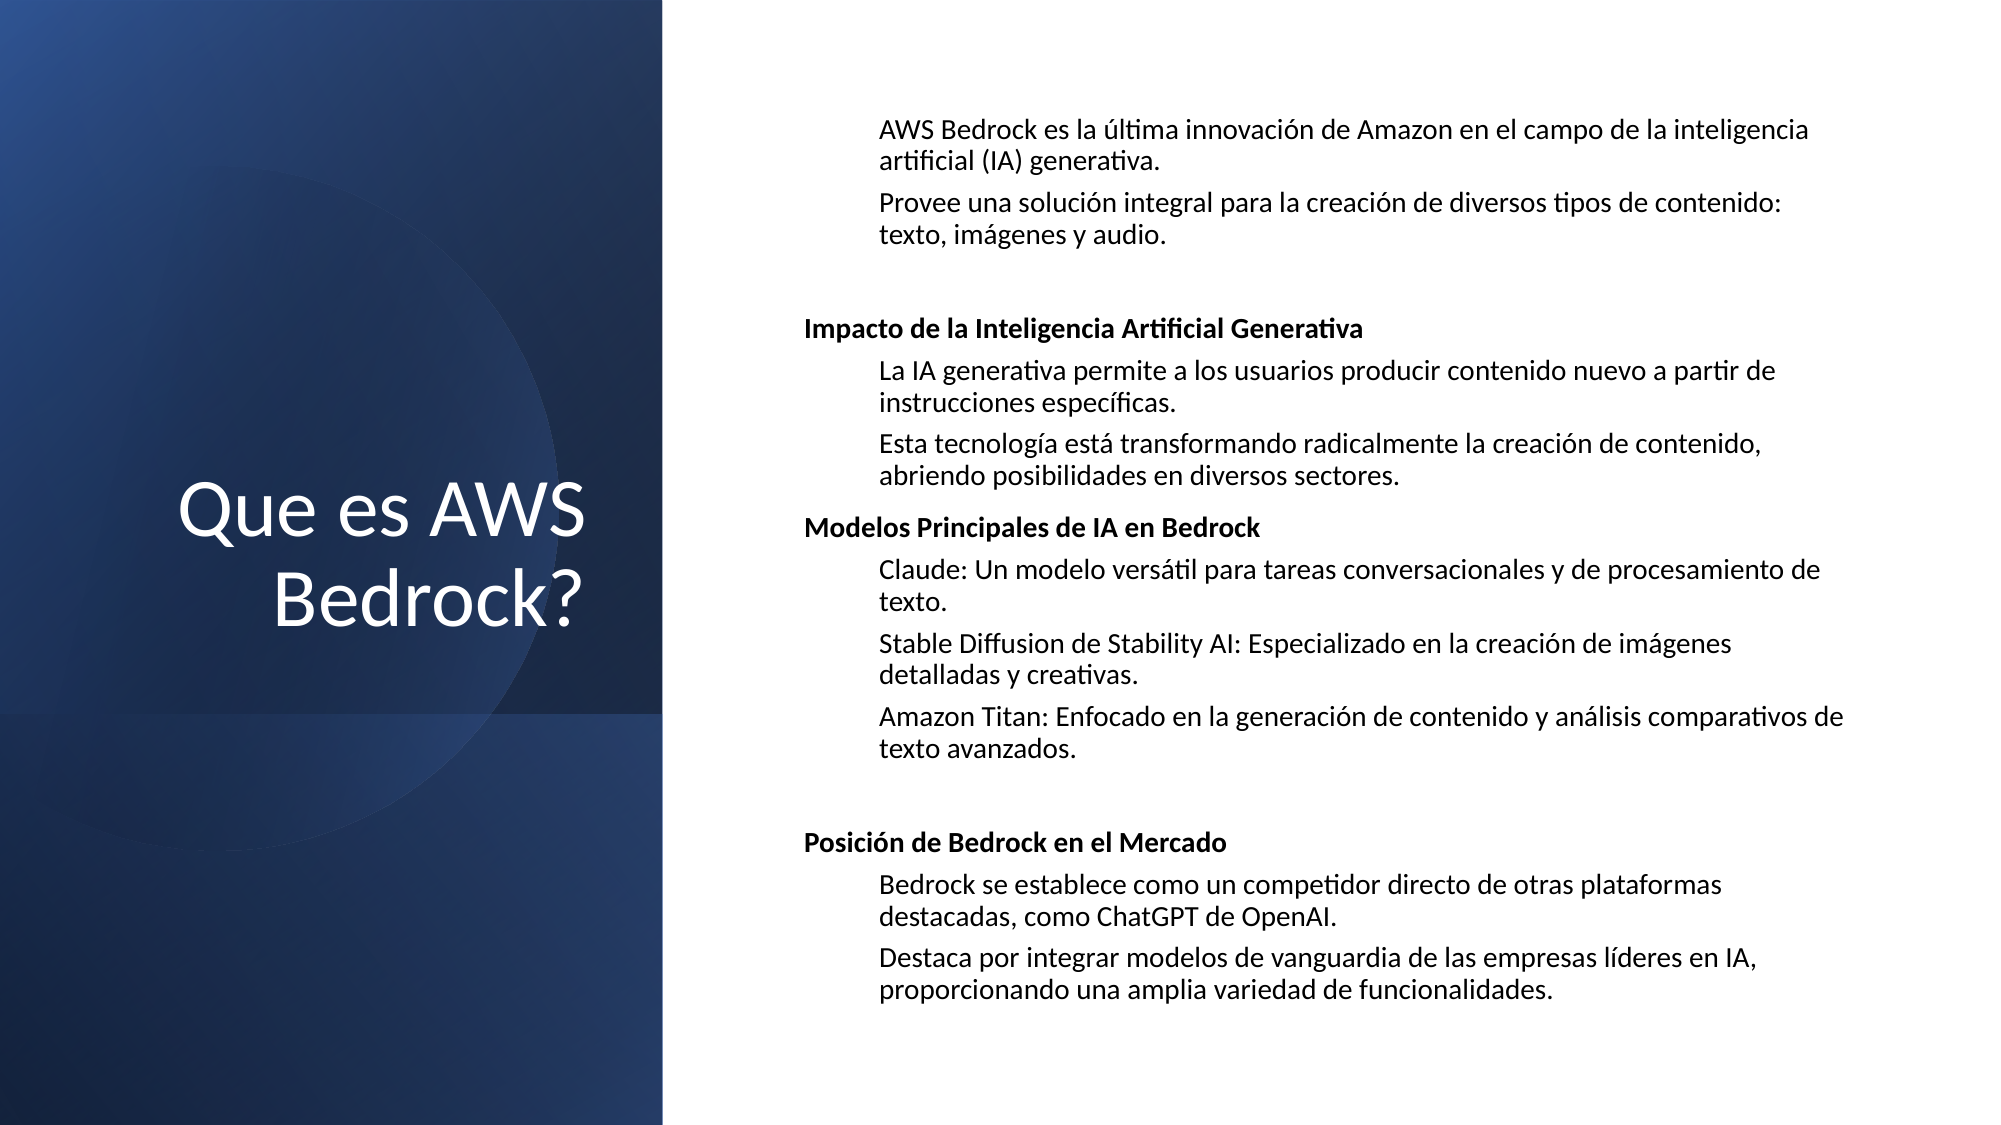

# Que es AWS Bedrock?
AWS Bedrock es la última innovación de Amazon en el campo de la inteligencia artificial (IA) generativa.
Provee una solución integral para la creación de diversos tipos de contenido: texto, imágenes y audio.

Impacto de la Inteligencia Artificial Generativa
La IA generativa permite a los usuarios producir contenido nuevo a partir de instrucciones específicas.
Esta tecnología está transformando radicalmente la creación de contenido, abriendo posibilidades en diversos sectores.
Modelos Principales de IA en Bedrock
Claude: Un modelo versátil para tareas conversacionales y de procesamiento de texto.
Stable Diffusion de Stability AI: Especializado en la creación de imágenes detalladas y creativas.
Amazon Titan: Enfocado en la generación de contenido y análisis comparativos de texto avanzados.

Posición de Bedrock en el Mercado
Bedrock se establece como un competidor directo de otras plataformas destacadas, como ChatGPT de OpenAI.
Destaca por integrar modelos de vanguardia de las empresas líderes en IA, proporcionando una amplia variedad de funcionalidades.